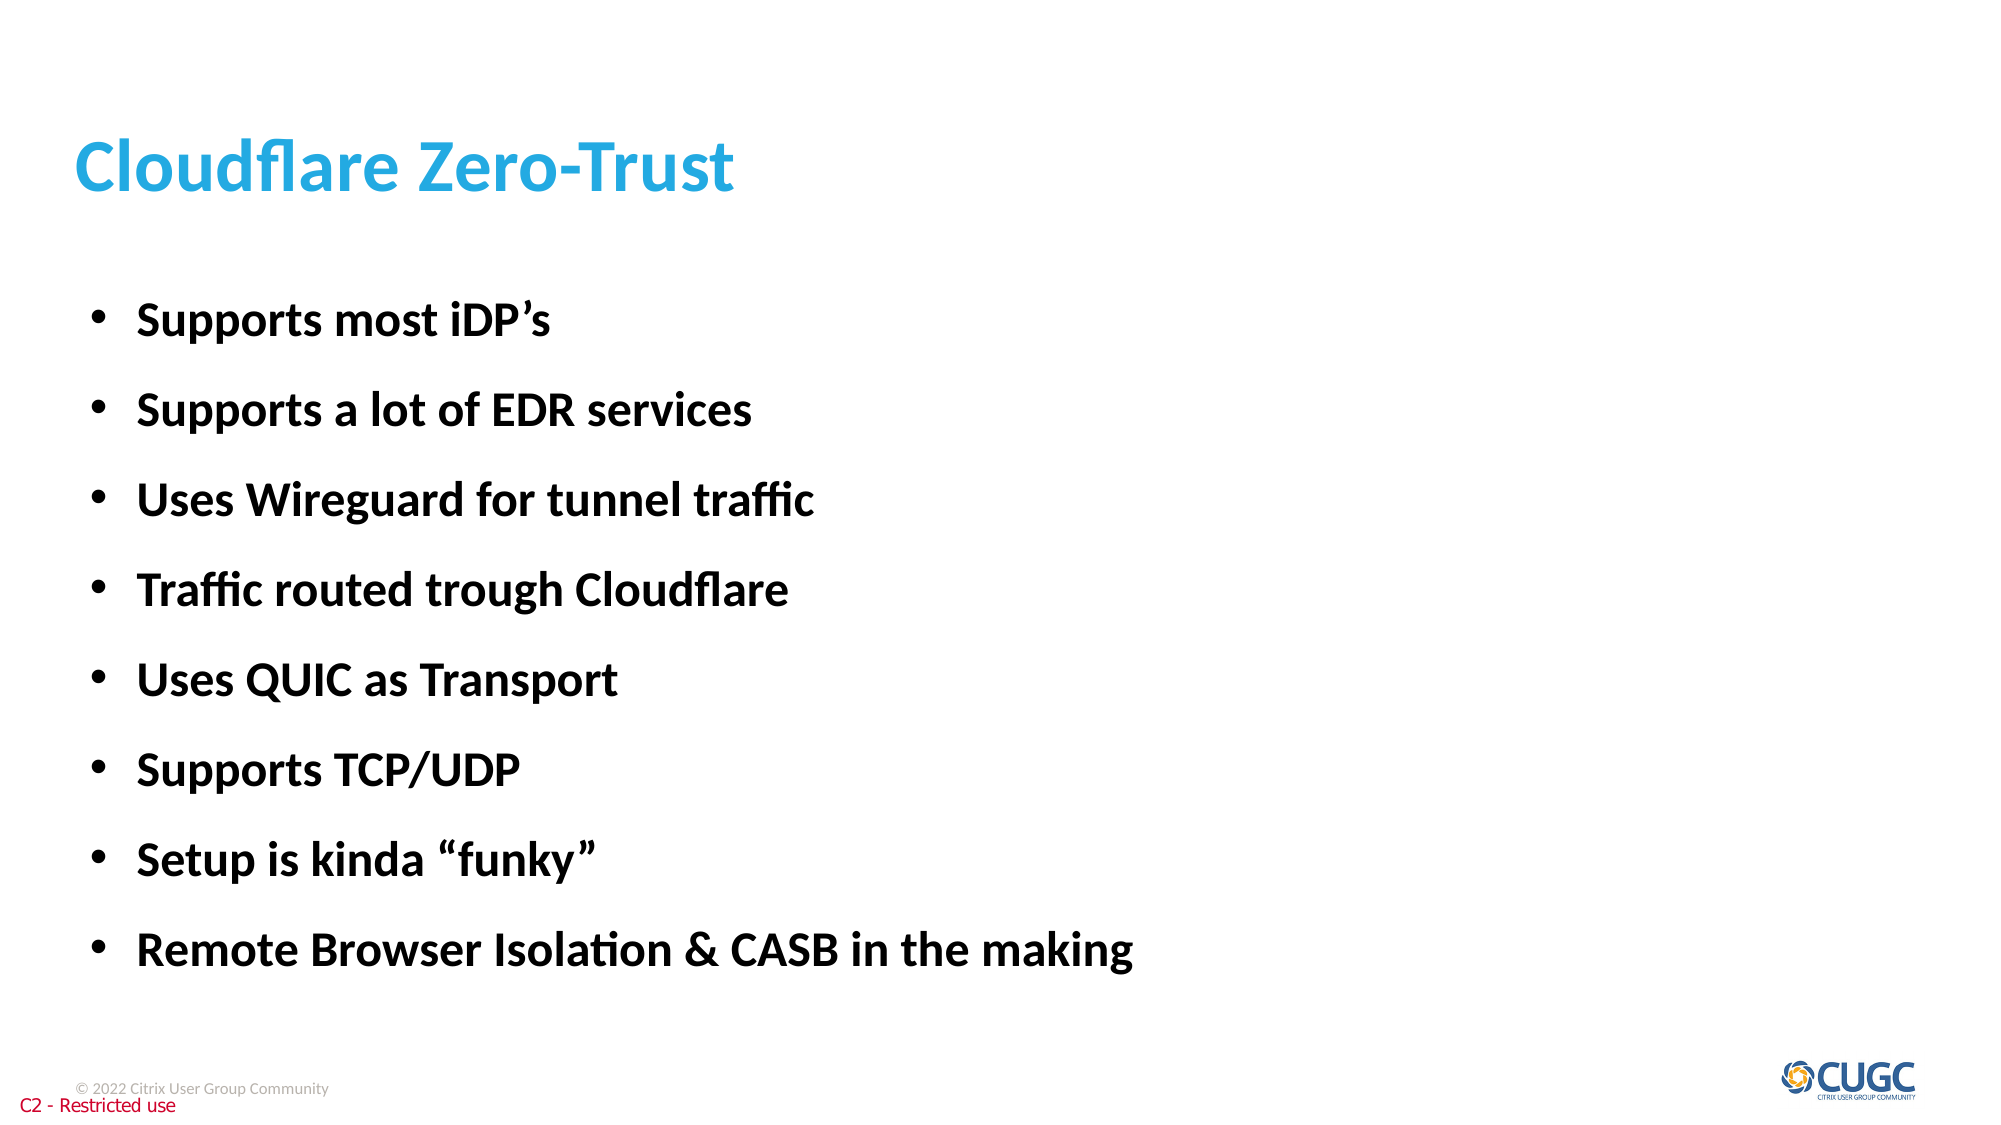

# Cloudflare Zero-Trust
Supports most iDP’s
Supports a lot of EDR services
Uses Wireguard for tunnel traffic
Traffic routed trough Cloudflare
Uses QUIC as Transport
Supports TCP/UDP
Setup is kinda “funky”
Remote Browser Isolation & CASB in the making